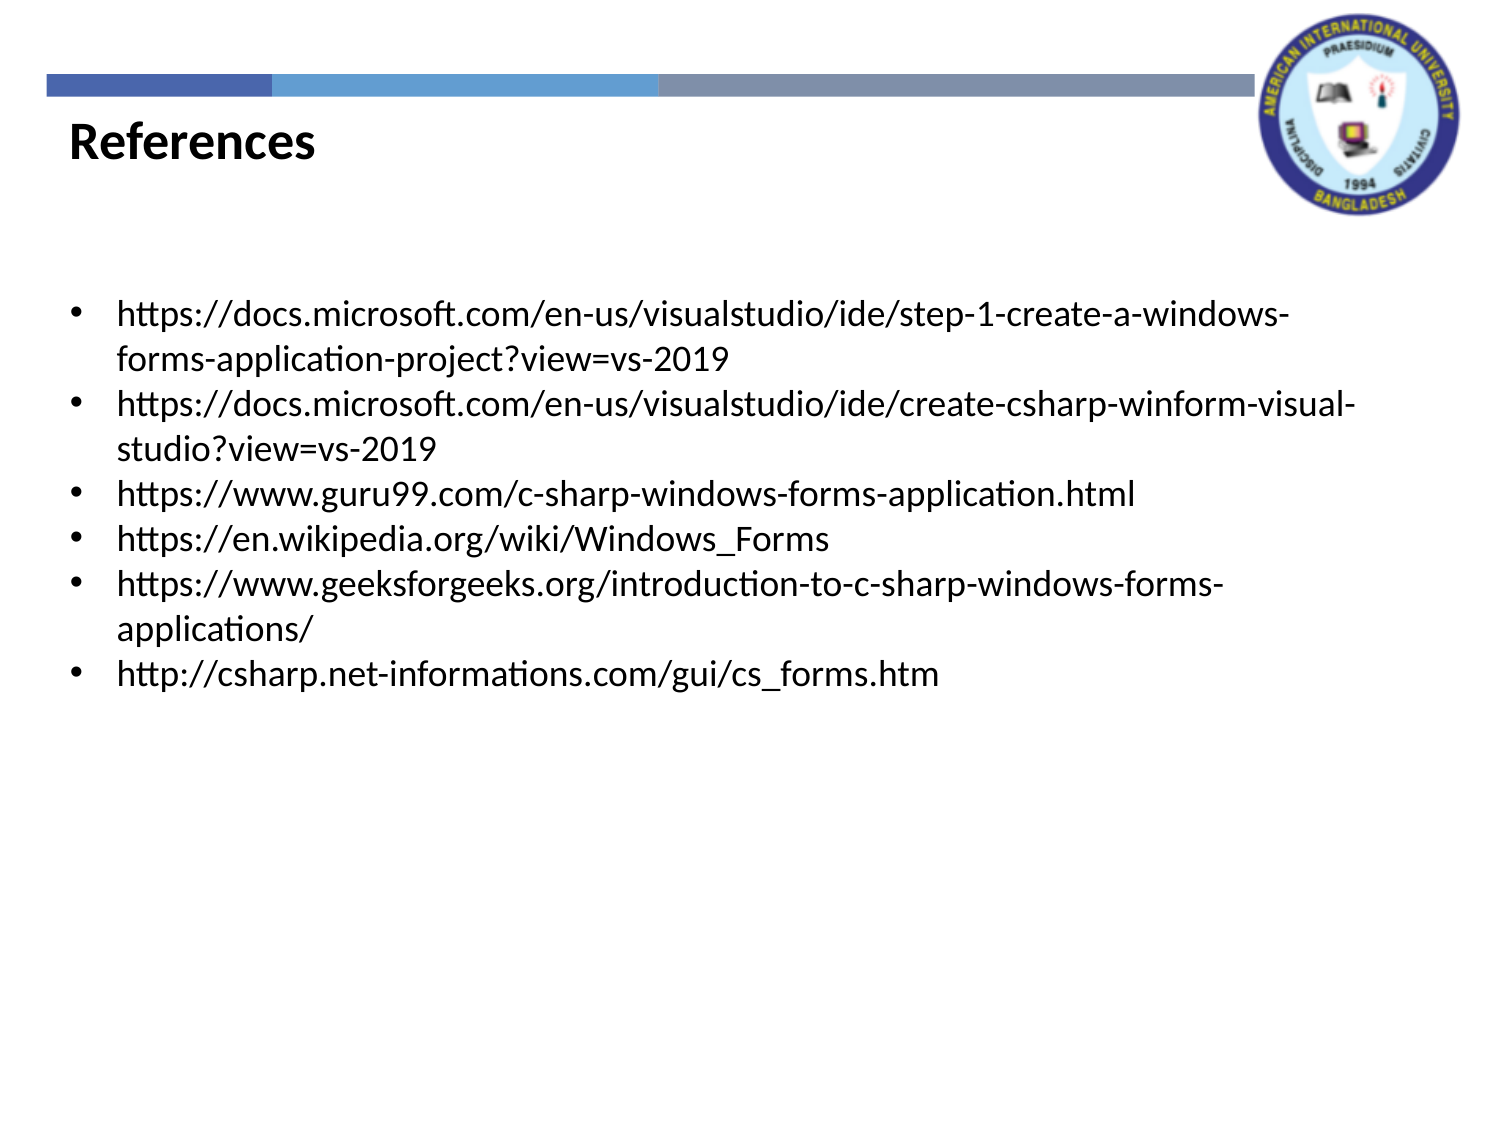

References
https://docs.microsoft.com/en-us/visualstudio/ide/step-1-create-a-windows-forms-application-project?view=vs-2019
https://docs.microsoft.com/en-us/visualstudio/ide/create-csharp-winform-visual-studio?view=vs-2019
https://www.guru99.com/c-sharp-windows-forms-application.html
https://en.wikipedia.org/wiki/Windows_Forms
https://www.geeksforgeeks.org/introduction-to-c-sharp-windows-forms-applications/
http://csharp.net-informations.com/gui/cs_forms.htm